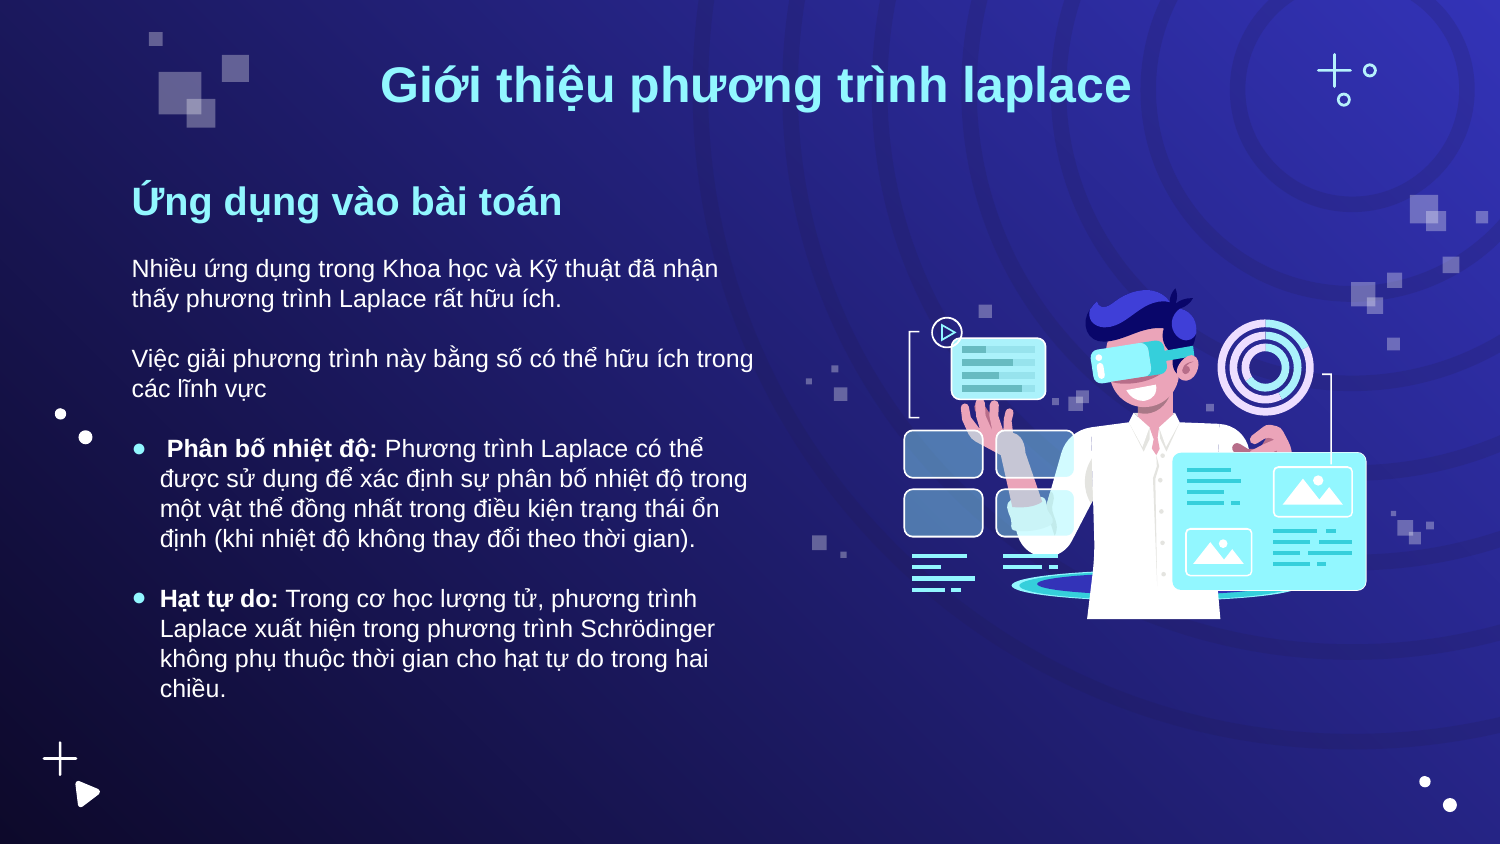

# Giới thiệu phương trình laplace
Ứng dụng vào bài toán

Nhiều ứng dụng trong Khoa học và Kỹ thuật đã nhận thấy phương trình Laplace rất hữu ích.

Việc giải phương trình này bằng số có thể hữu ích trong các lĩnh vực

 Phân bố nhiệt độ: Phương trình Laplace có thể được sử dụng để xác định sự phân bố nhiệt độ trong một vật thể đồng nhất trong điều kiện trạng thái ổn định (khi nhiệt độ không thay đổi theo thời gian).

Hạt tự do: Trong cơ học lượng tử, phương trình Laplace xuất hiện trong phương trình Schrödinger không phụ thuộc thời gian cho hạt tự do trong hai chiều.